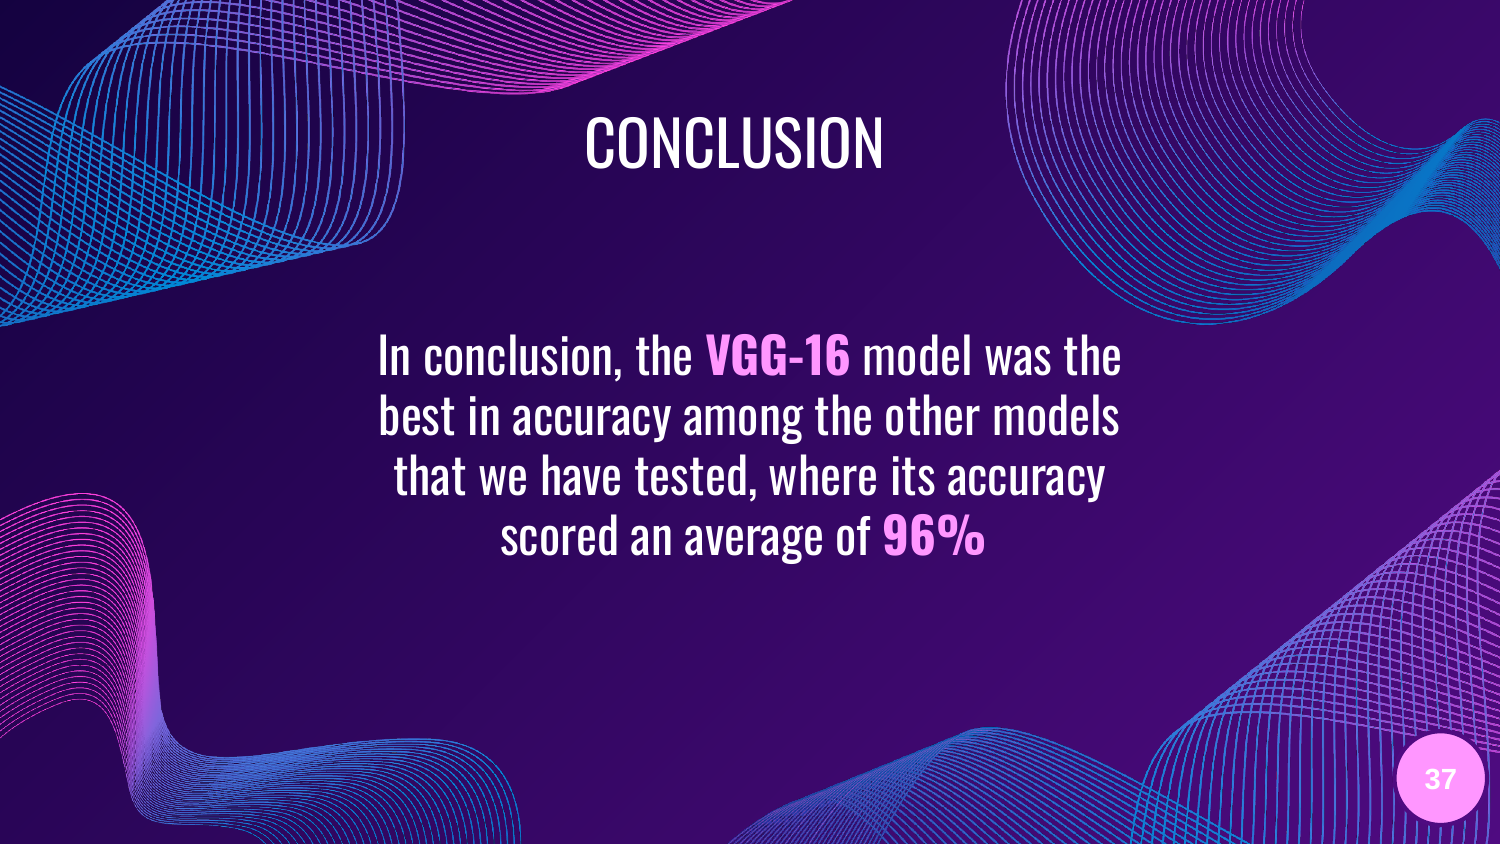

CONCLUSION
# In conclusion, the VGG-16 model was the best in accuracy among the other models that we have tested, where its accuracy scored an average of 96%
37